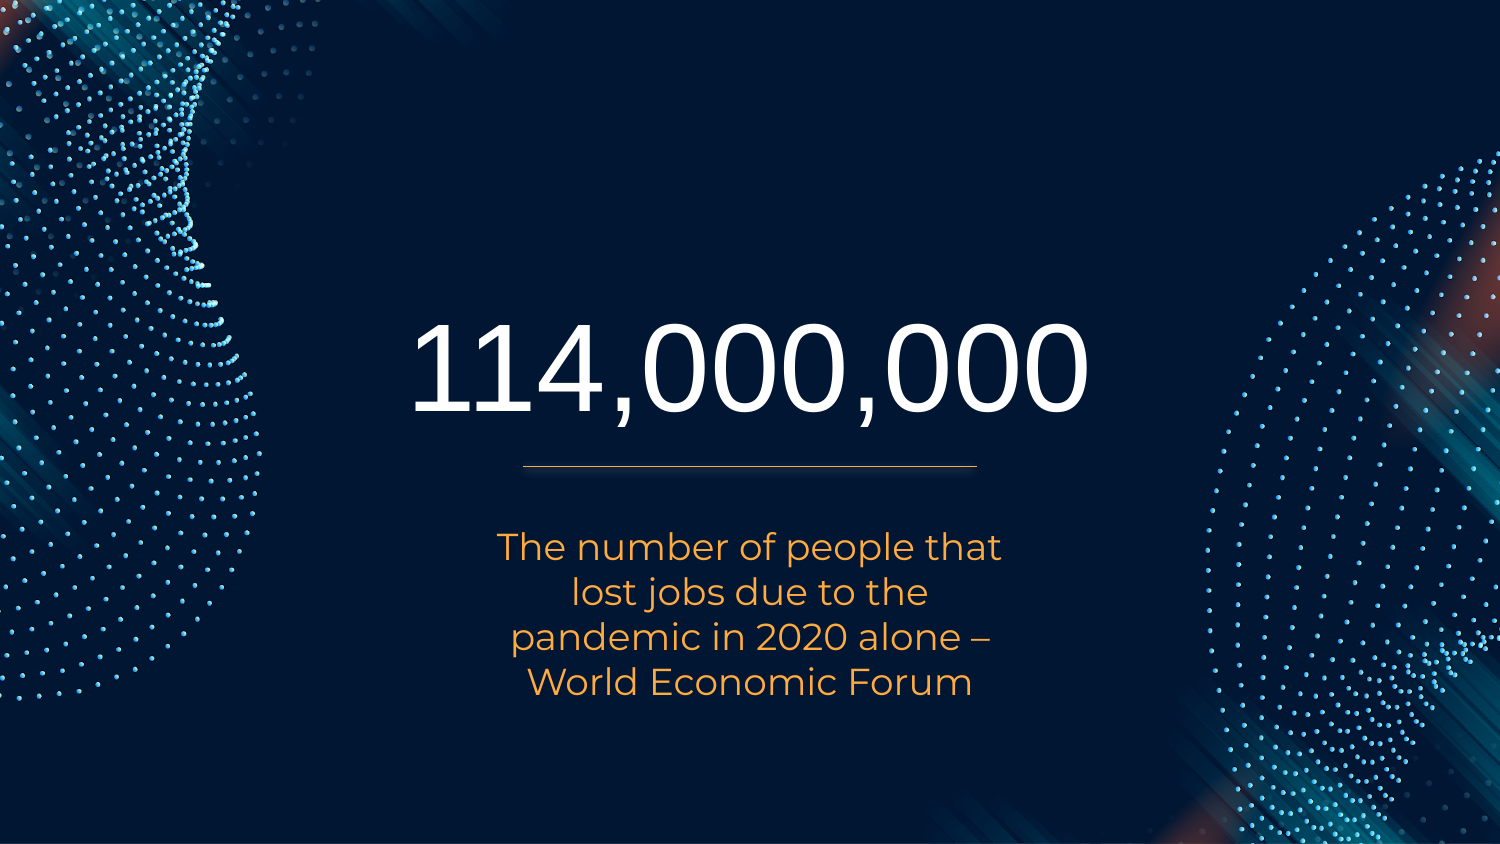

# 114,000,000
The number of people that lost jobs due to the pandemic in 2020 alone – World Economic Forum